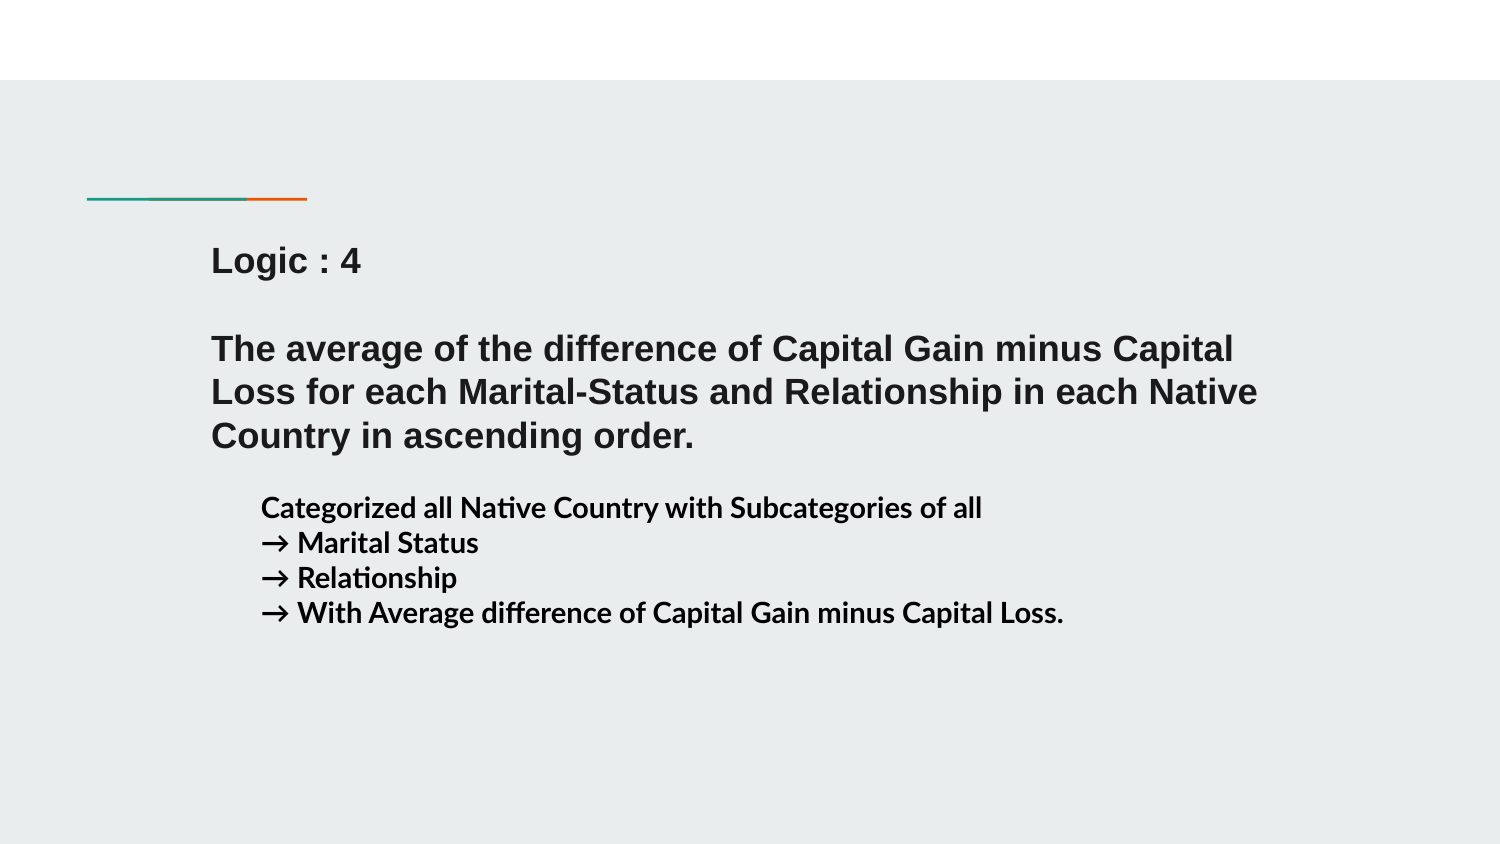

# Logic : 4

The average of the difference of Capital Gain minus Capital Loss for each Marital-Status and Relationship in each Native Country in ascending order.
Categorized all Native Country with Subcategories of all
→ Marital Status
→ Relationship
→ With Average difference of Capital Gain minus Capital Loss.